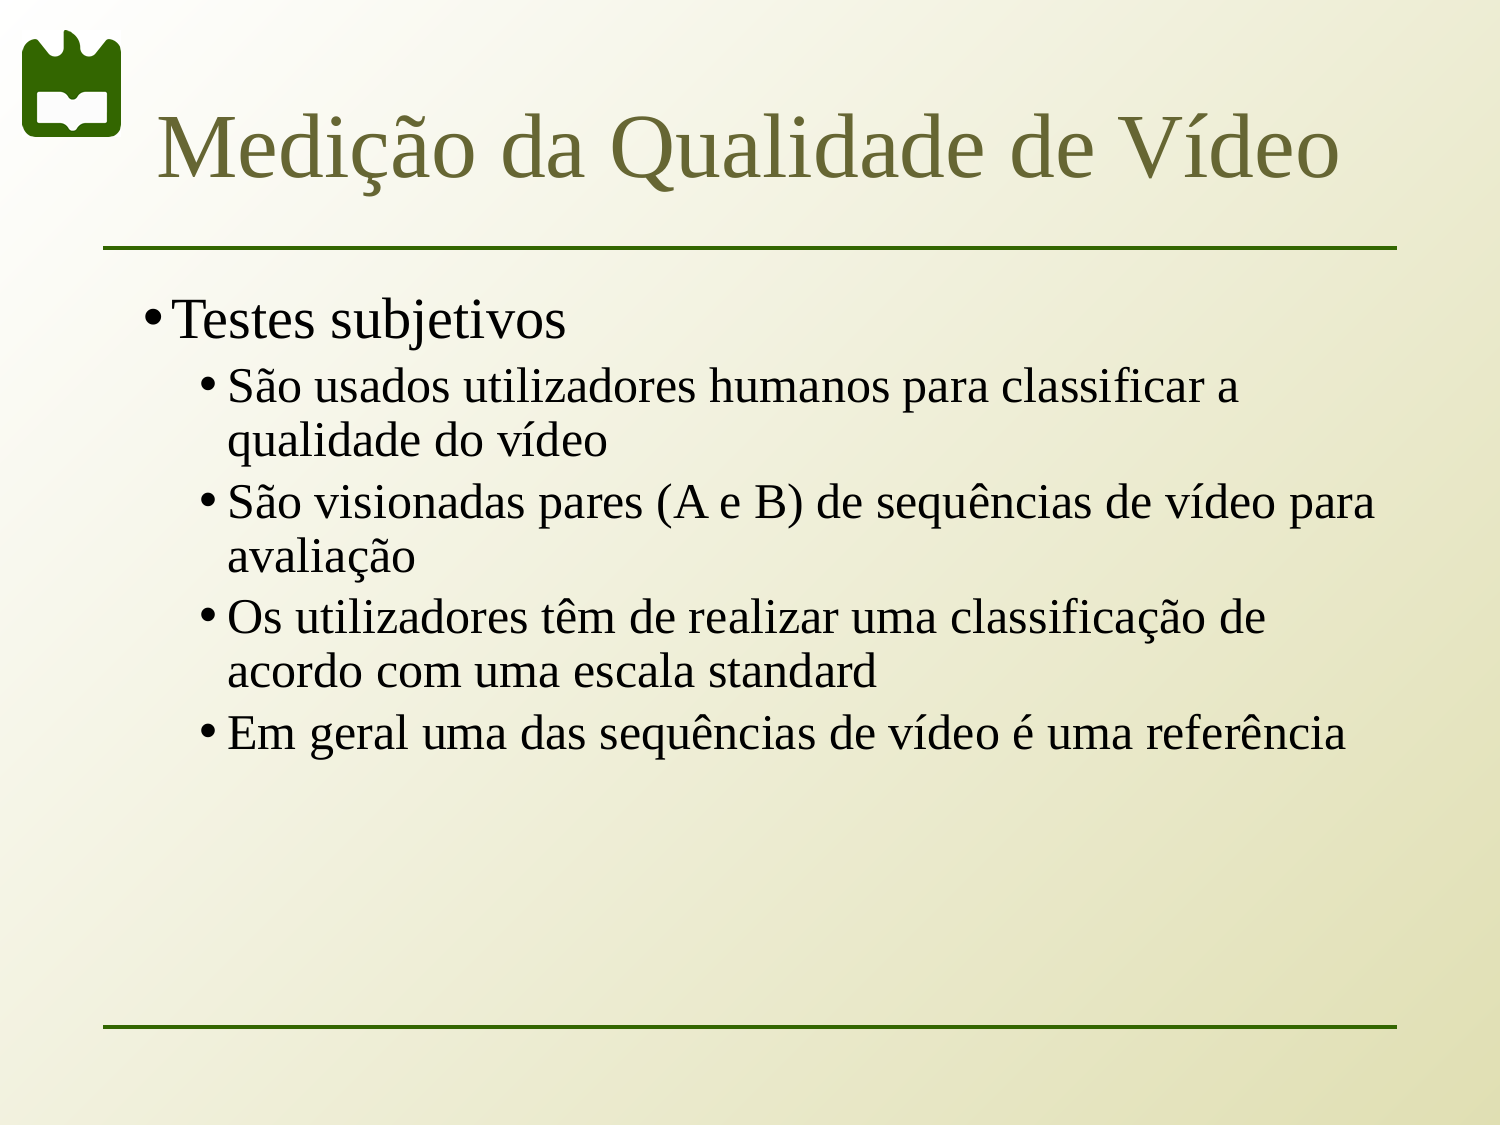

# Medição da Qualidade de Vídeo

Testes subjetivos
São usados utilizadores humanos para classificar a qualidade do vídeo
São visionadas pares (A e B) de sequências de vídeo para avaliação
Os utilizadores têm de realizar uma classificação de acordo com uma escala standard
Em geral uma das sequências de vídeo é uma referência